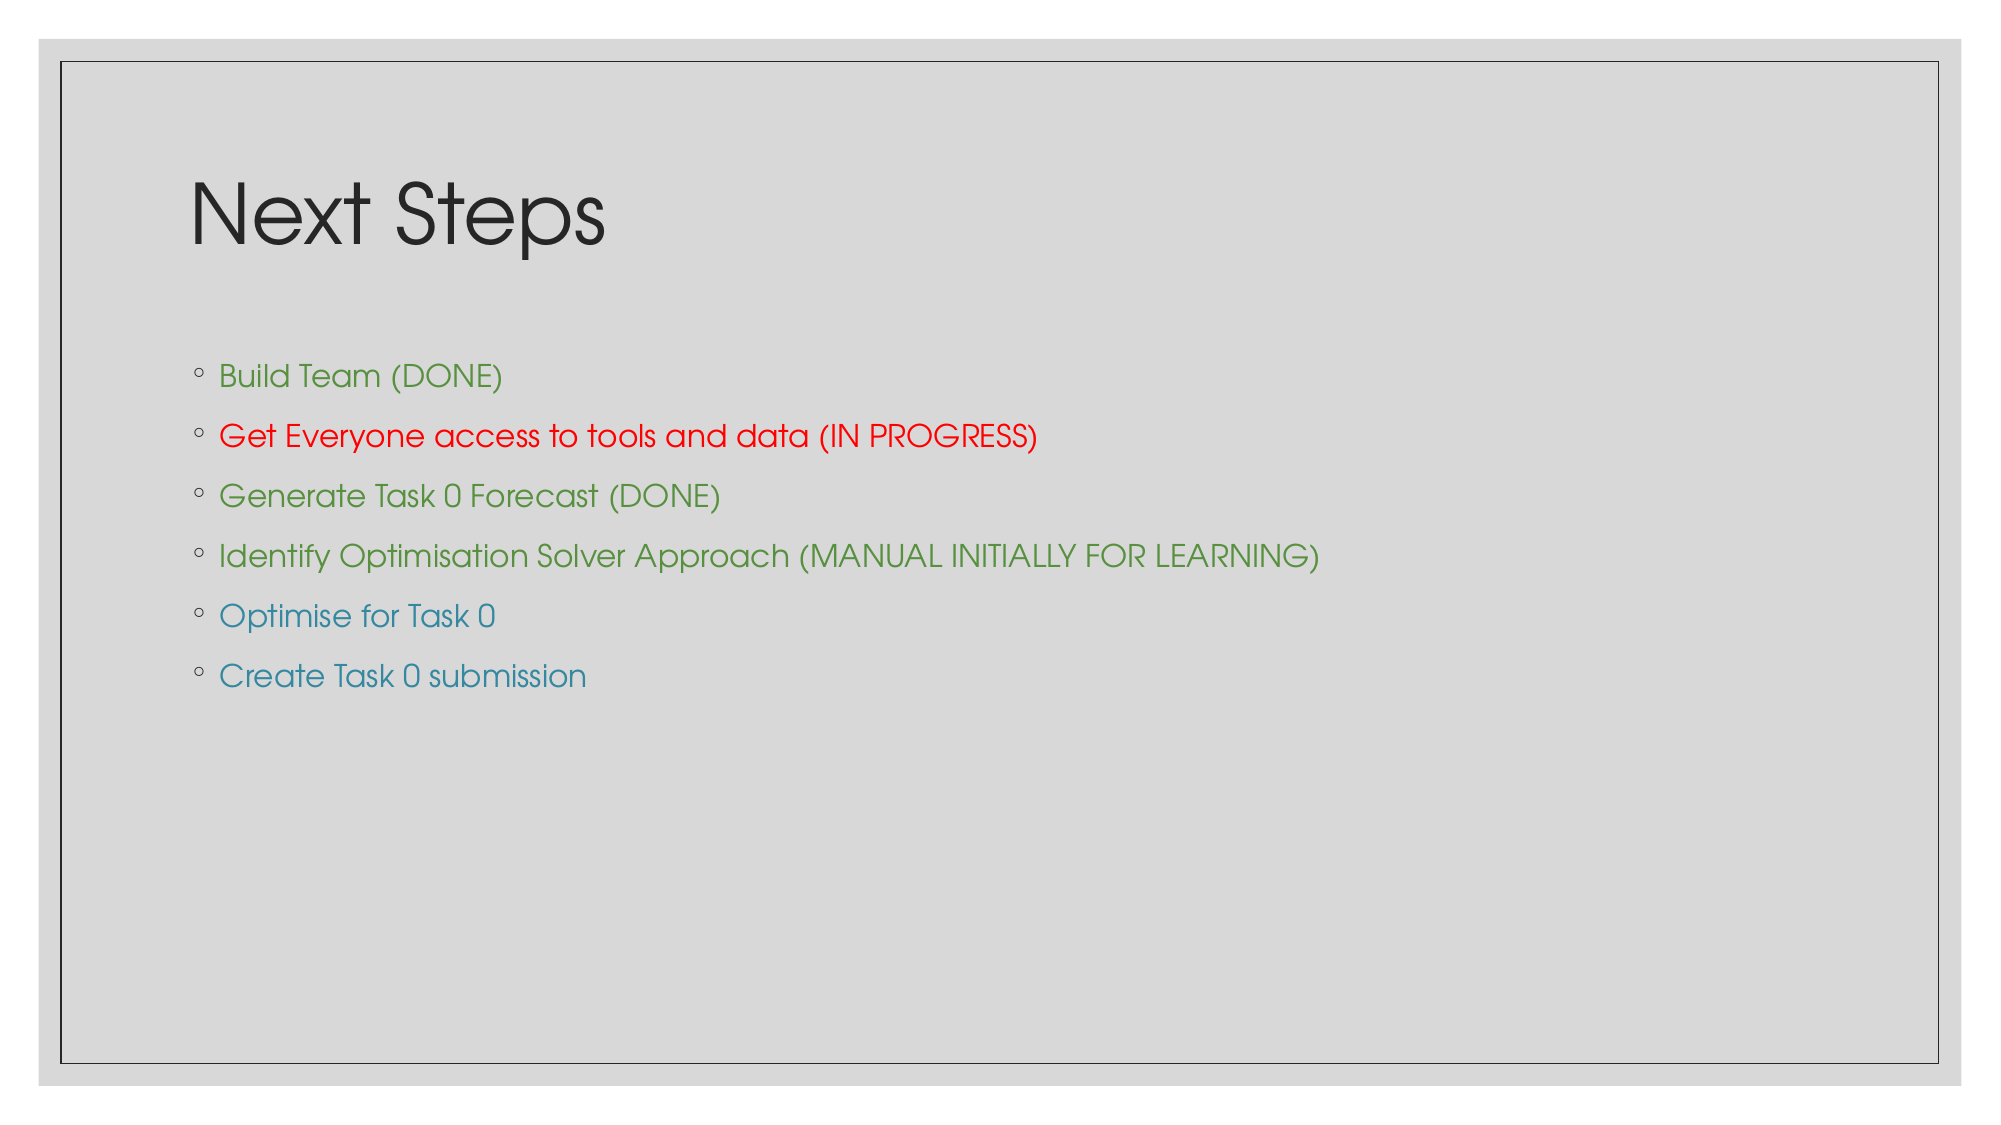

# Next Steps
Build Team (DONE)
Get Everyone access to tools and data (IN PROGRESS)
Generate Task 0 Forecast (DONE)
Identify Optimisation Solver Approach (MANUAL INITIALLY FOR LEARNING)
Optimise for Task 0
Create Task 0 submission